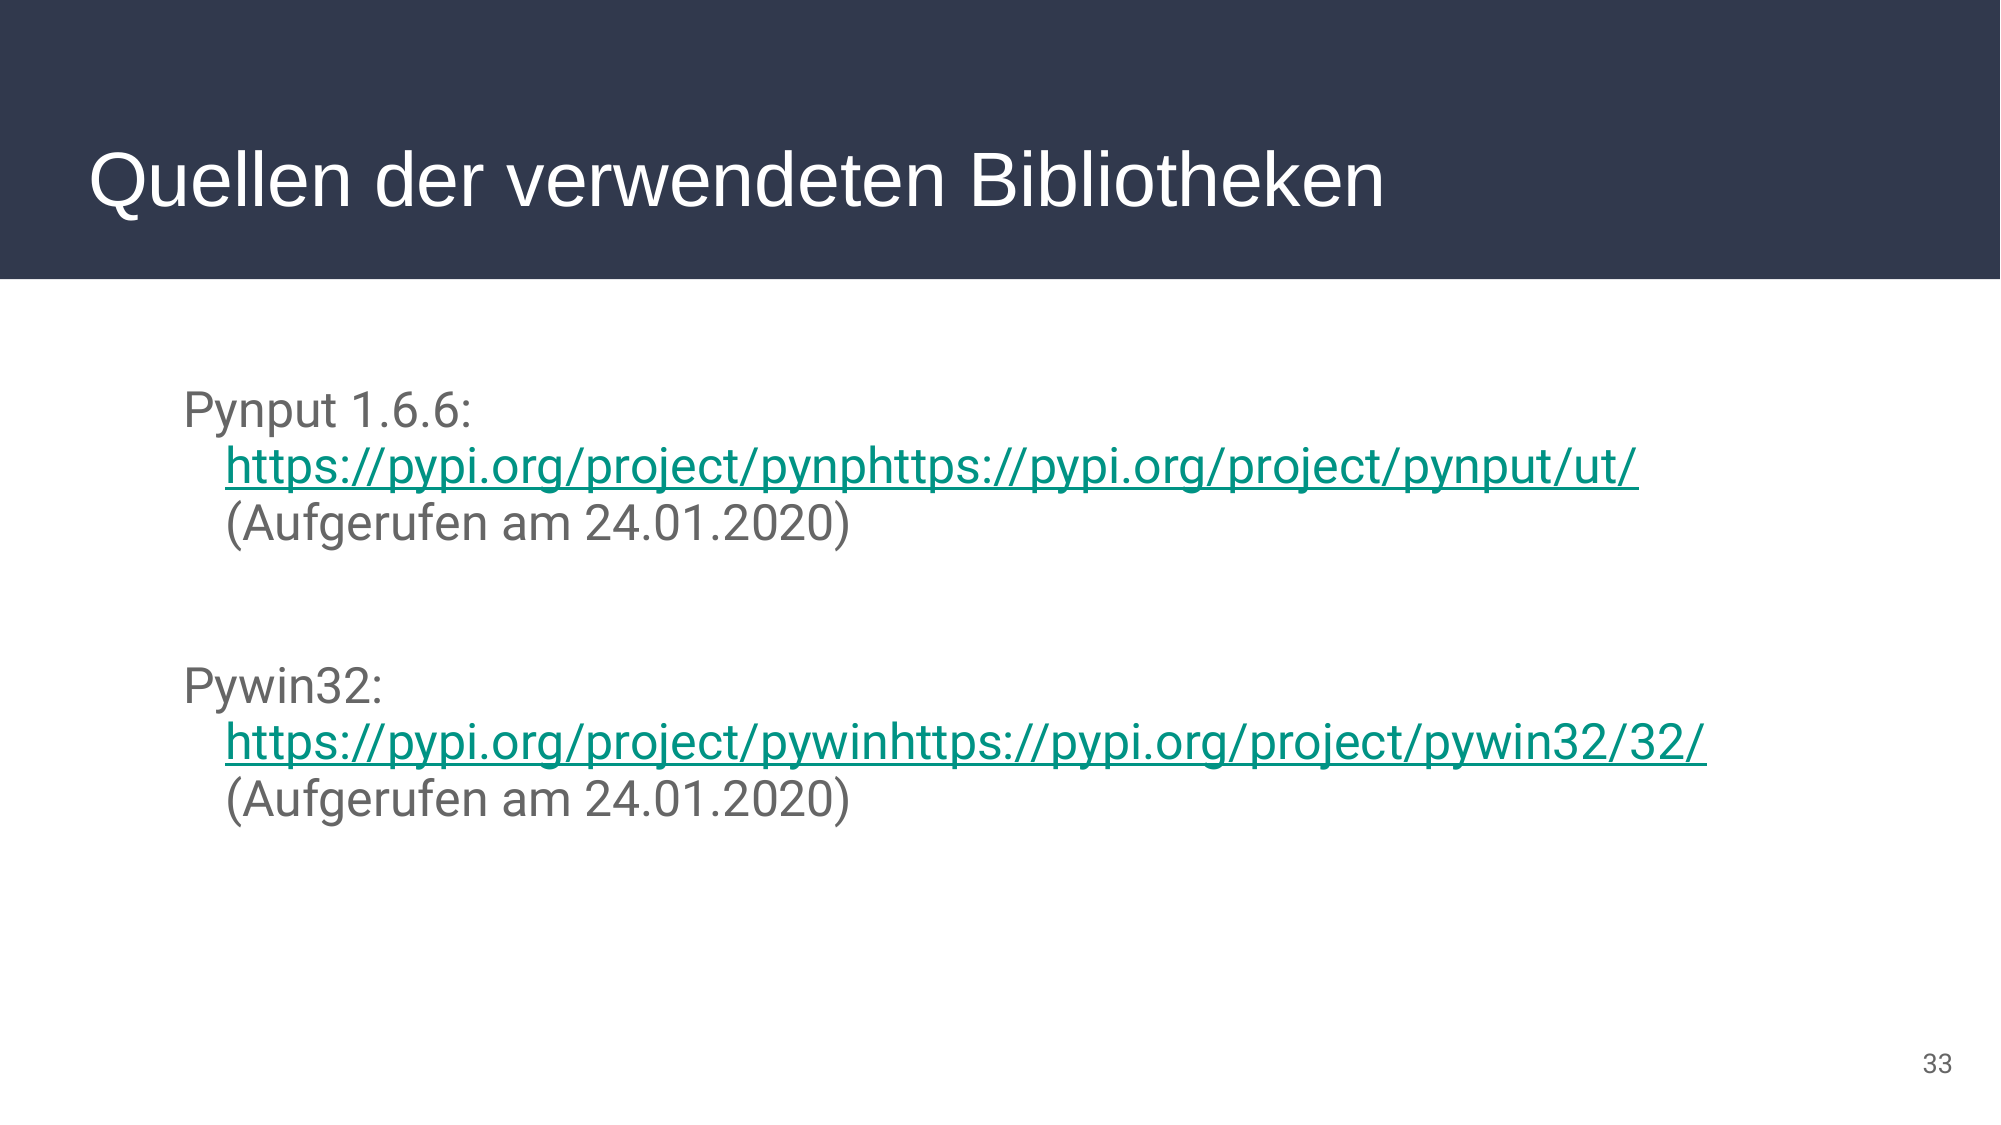

# Quellen der verwendeten Bibliotheken
Pynput 1.6.6:
https://pypi.org/project/pynphttps://pypi.org/project/pynput/ut/
(Aufgerufen am 24.01.2020)

Pywin32:
https://pypi.org/project/pywinhttps://pypi.org/project/pywin32/32/
(Aufgerufen am 24.01.2020)
33